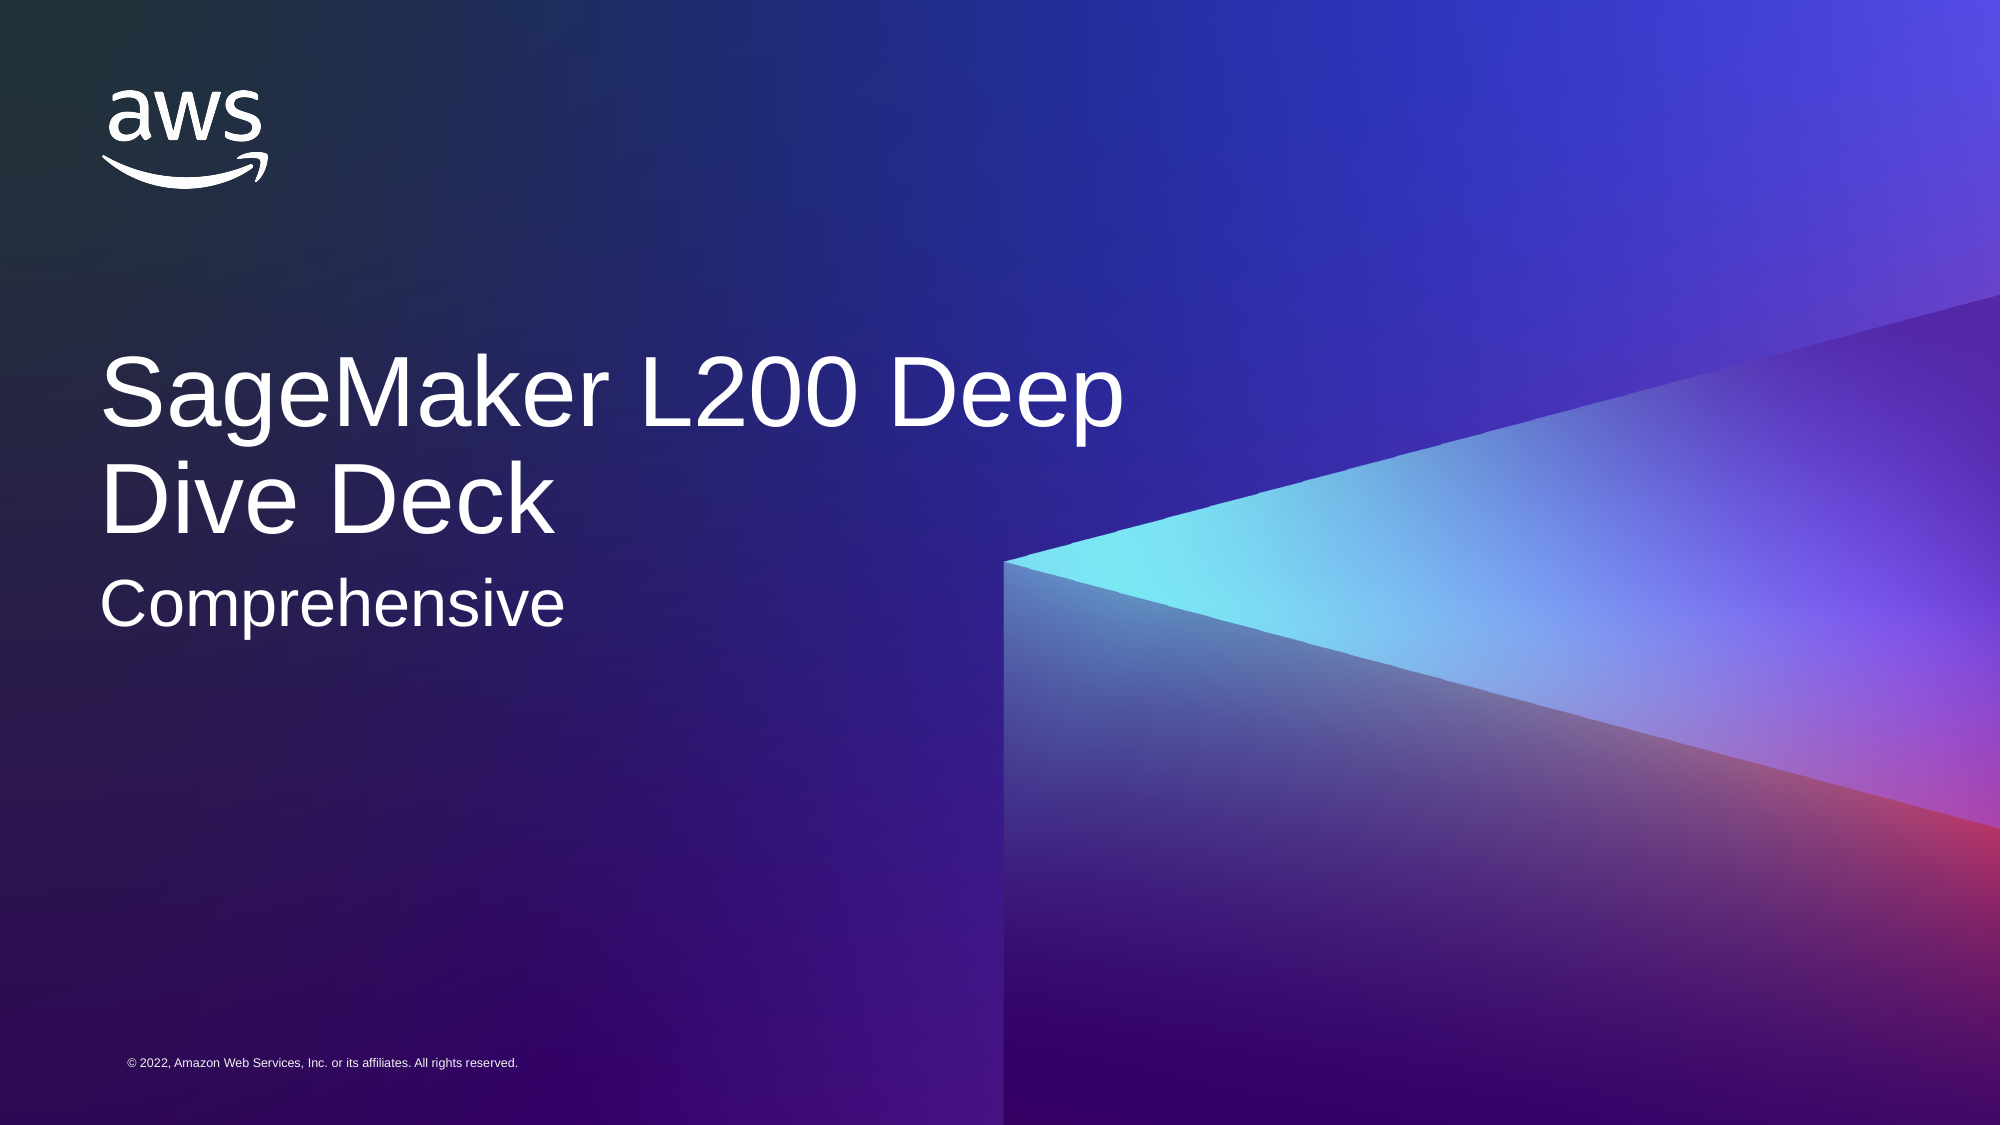

# SageMaker L200 Deep Dive Deck
Comprehensive